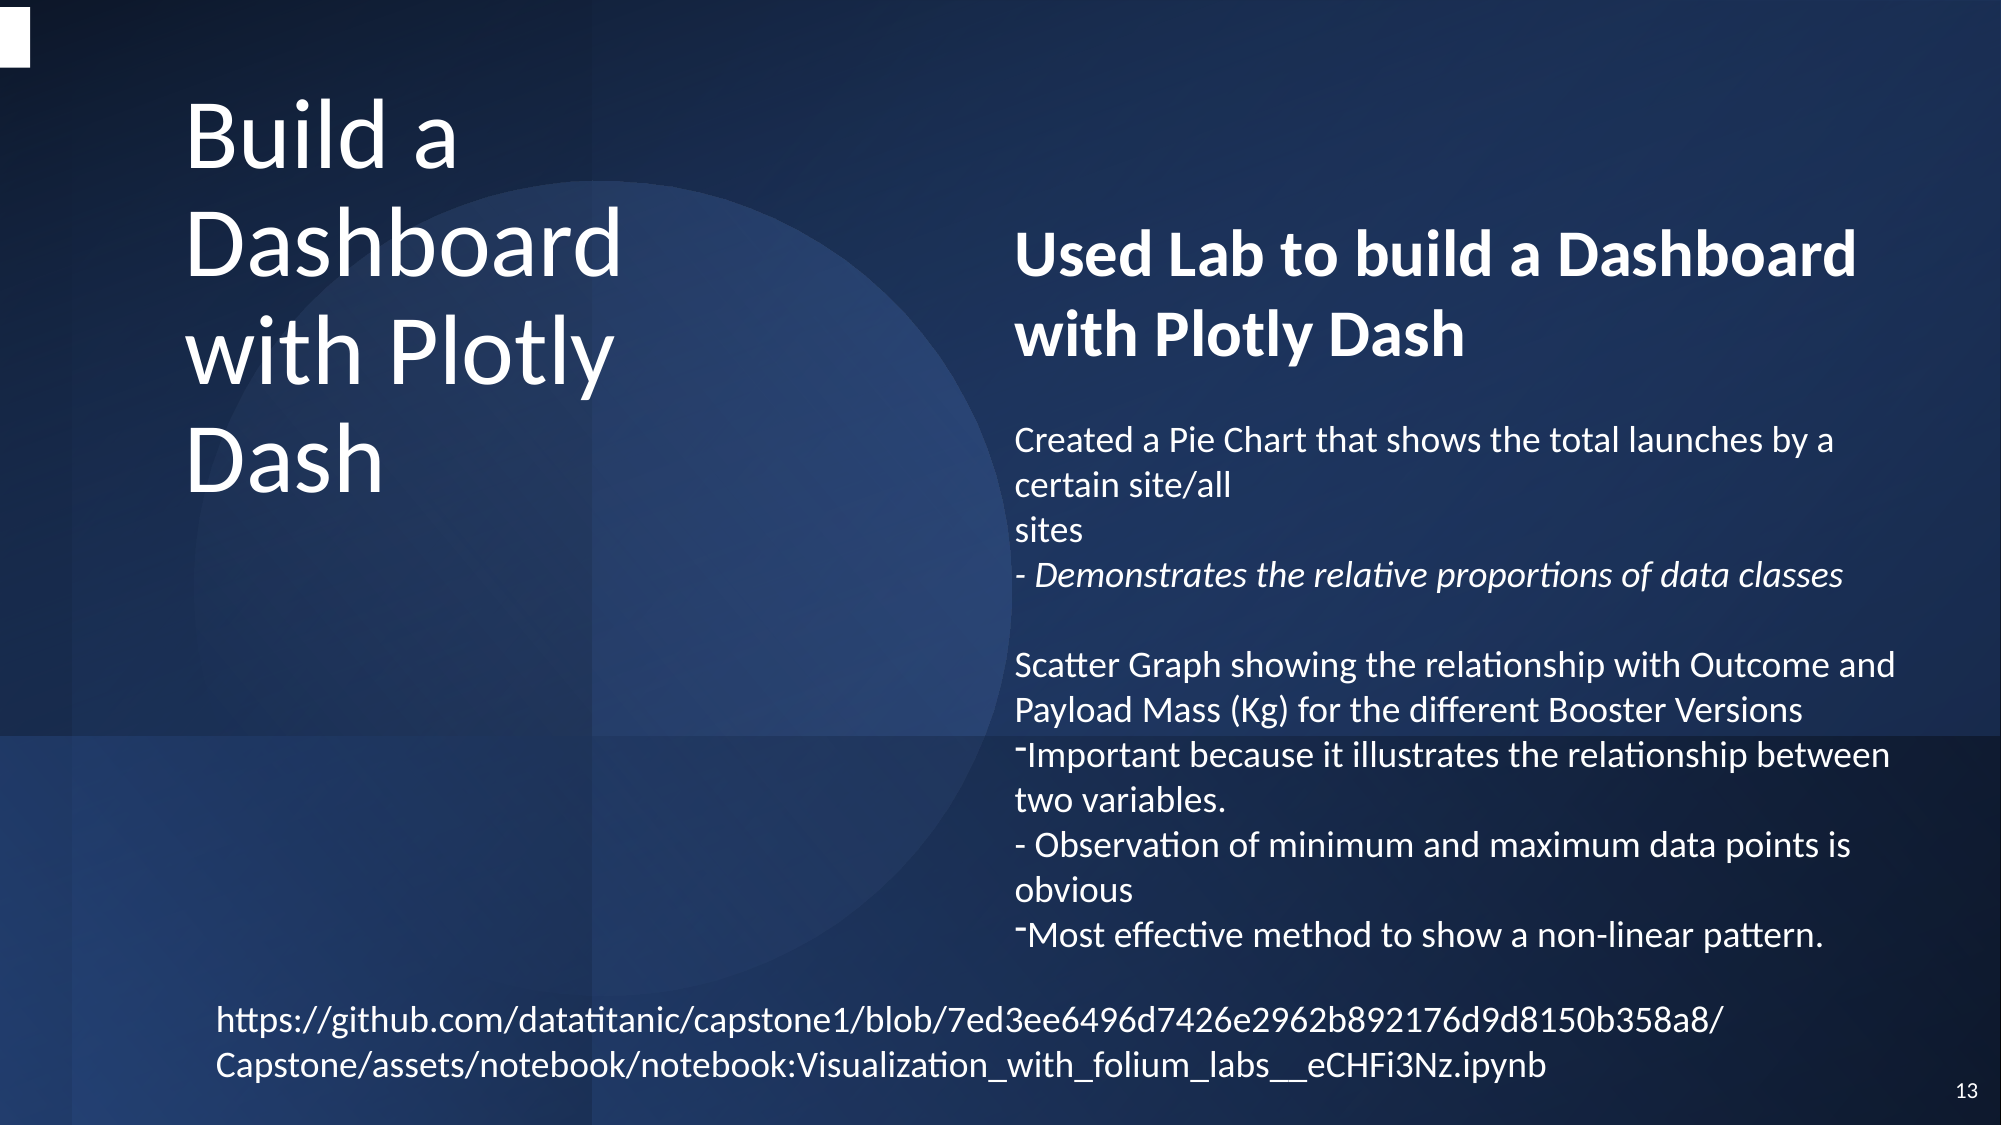

Build a Dashboard with Plotly Dash

Used Lab to build a Dashboard with Plotly Dash

Created a Pie Chart that shows the total launches by a certain site/all
sites
- Demonstrates the relative proportions of data classes
Scatter Graph showing the relationship with Outcome and Payload Mass (Kg) for the different Booster Versions
Important because it illustrates the relationship between two variables.
- Observation of minimum and maximum data points is obvious
Most effective method to show a non-linear pattern.

https://github.com/datatitanic/capstone1/blob/7ed3ee6496d7426e2962b892176d9d8150b358a8/Capstone/assets/notebook/notebook:Visualization_with_folium_labs__eCHFi3Nz.ipynb
13